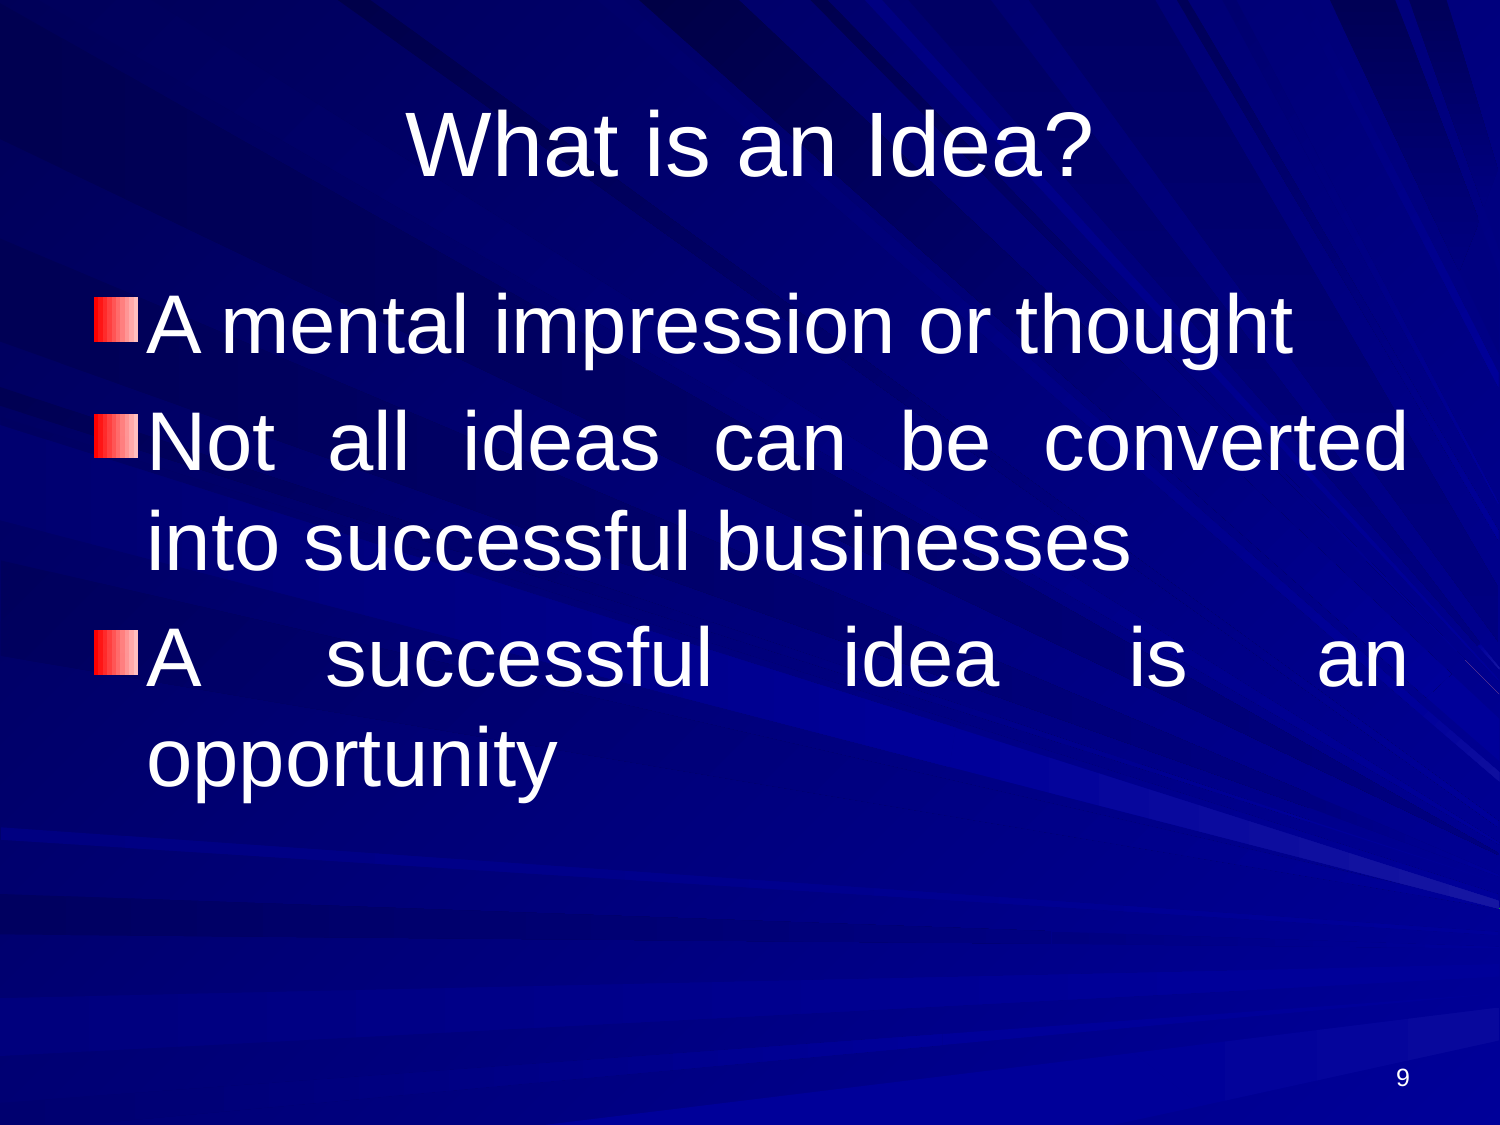

# What is an Idea?
A mental impression or thought
Not all ideas can be converted into successful businesses
A successful idea is an opportunity

9